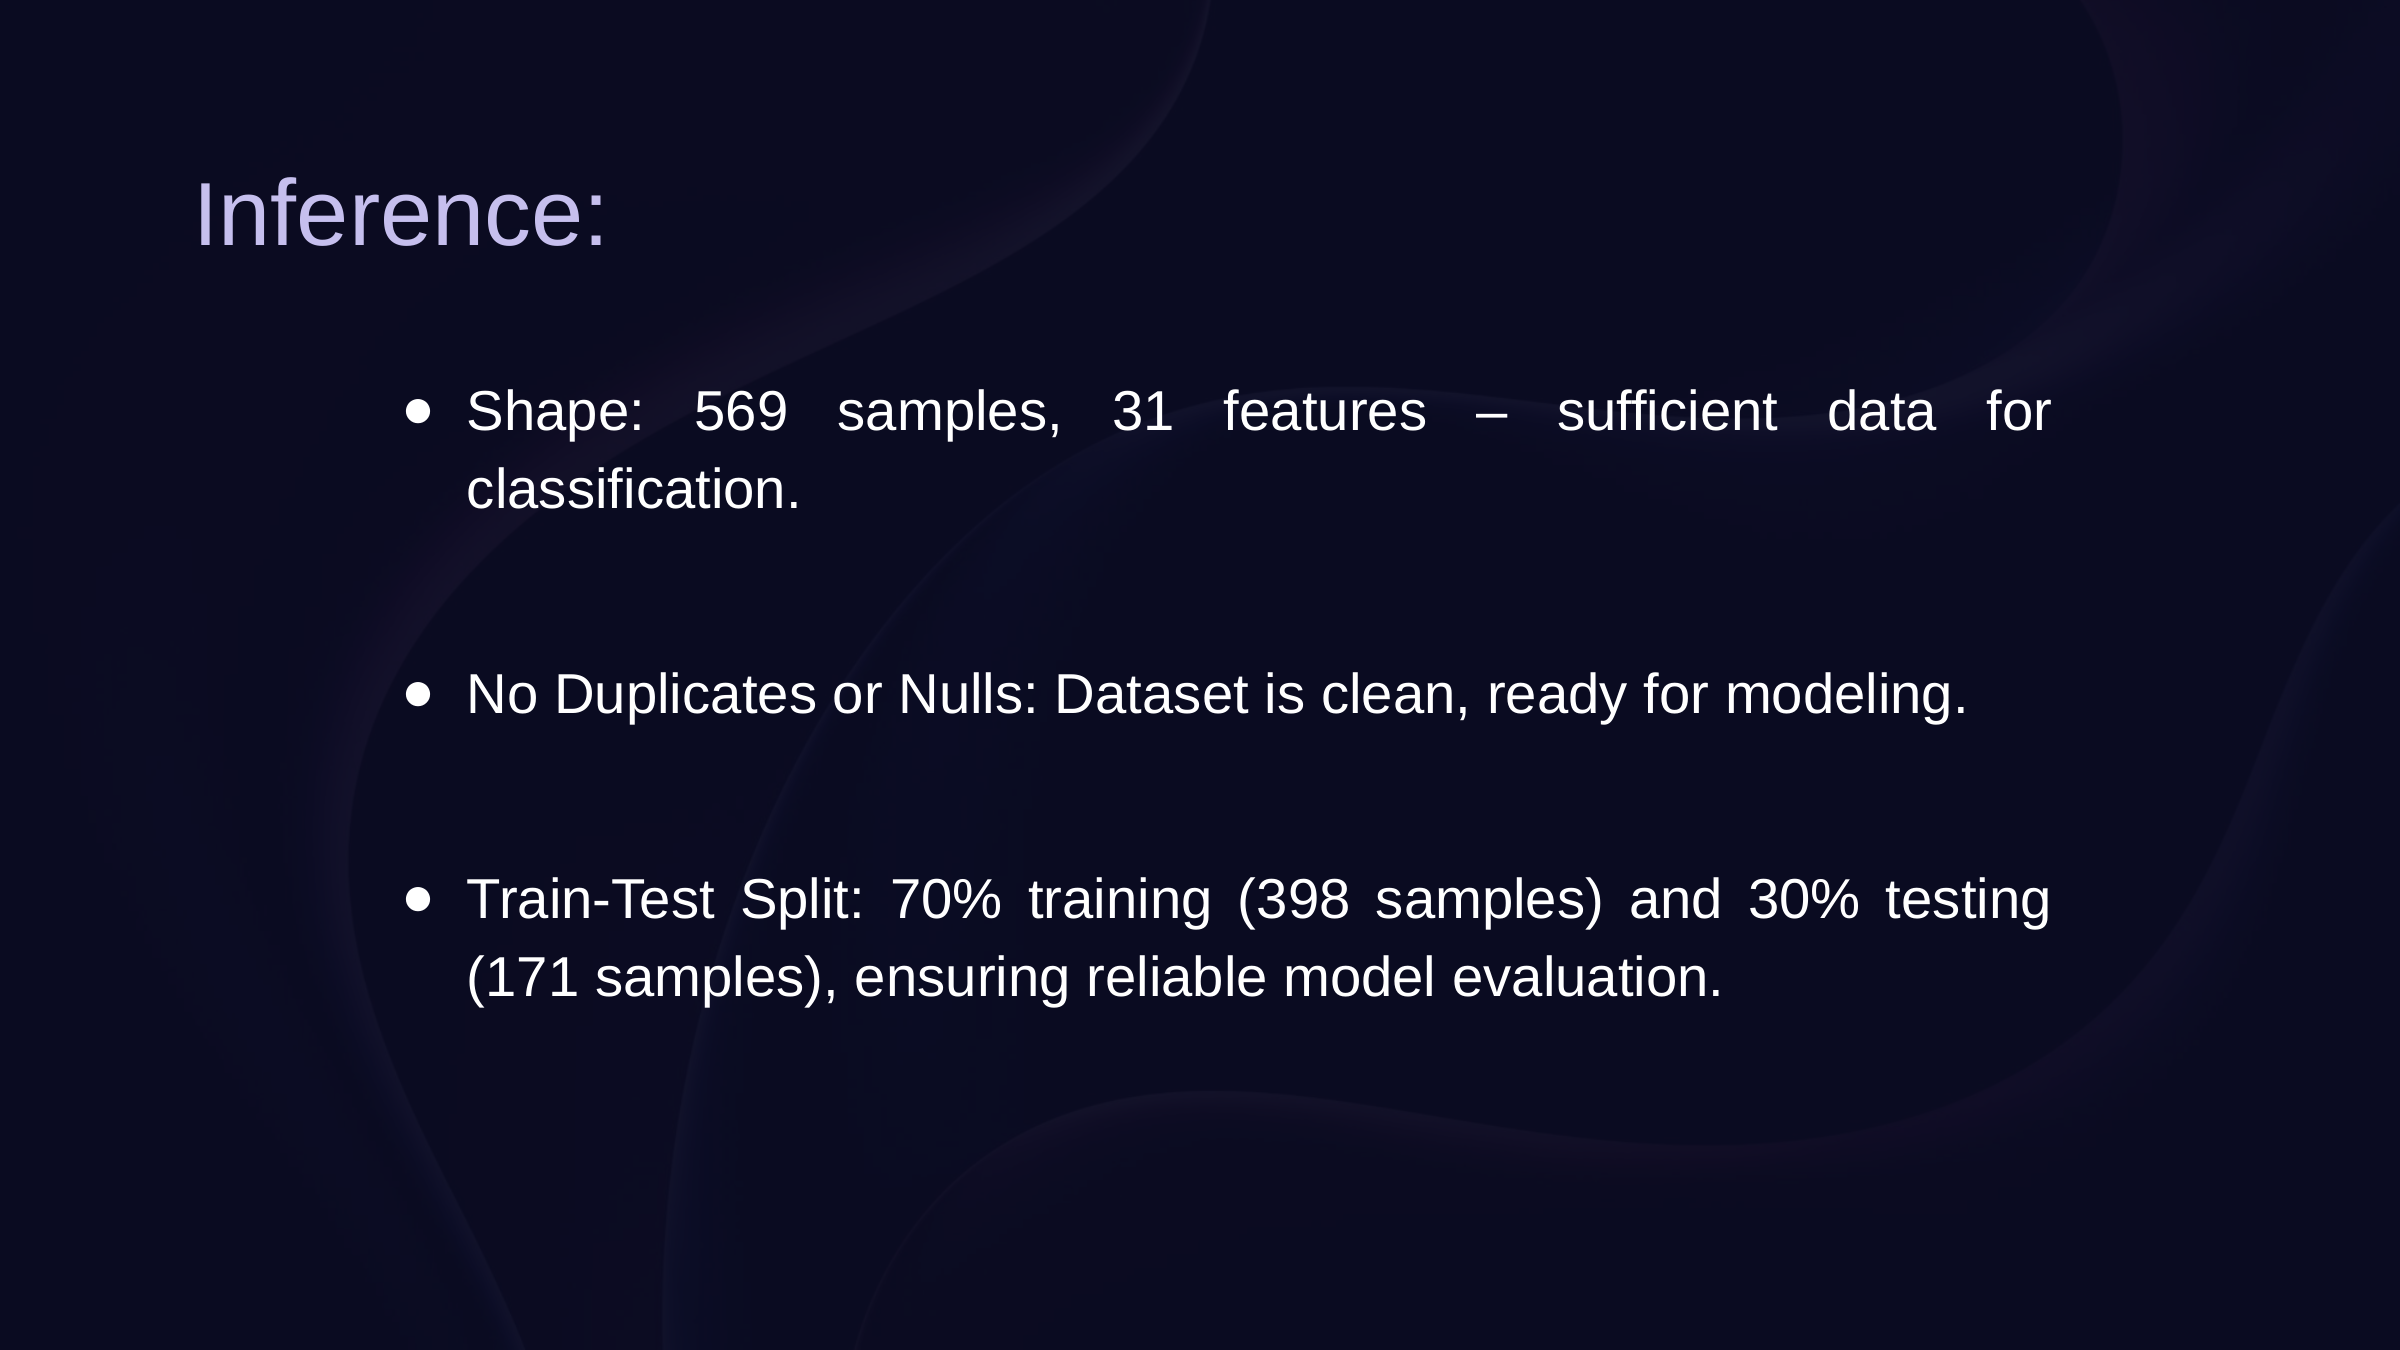

Inference:
Shape: 569 samples, 31 features – sufficient data for classification.

No Duplicates or Nulls: Dataset is clean, ready for modeling.

Train-Test Split: 70% training (398 samples) and 30% testing (171 samples), ensuring reliable model evaluation.